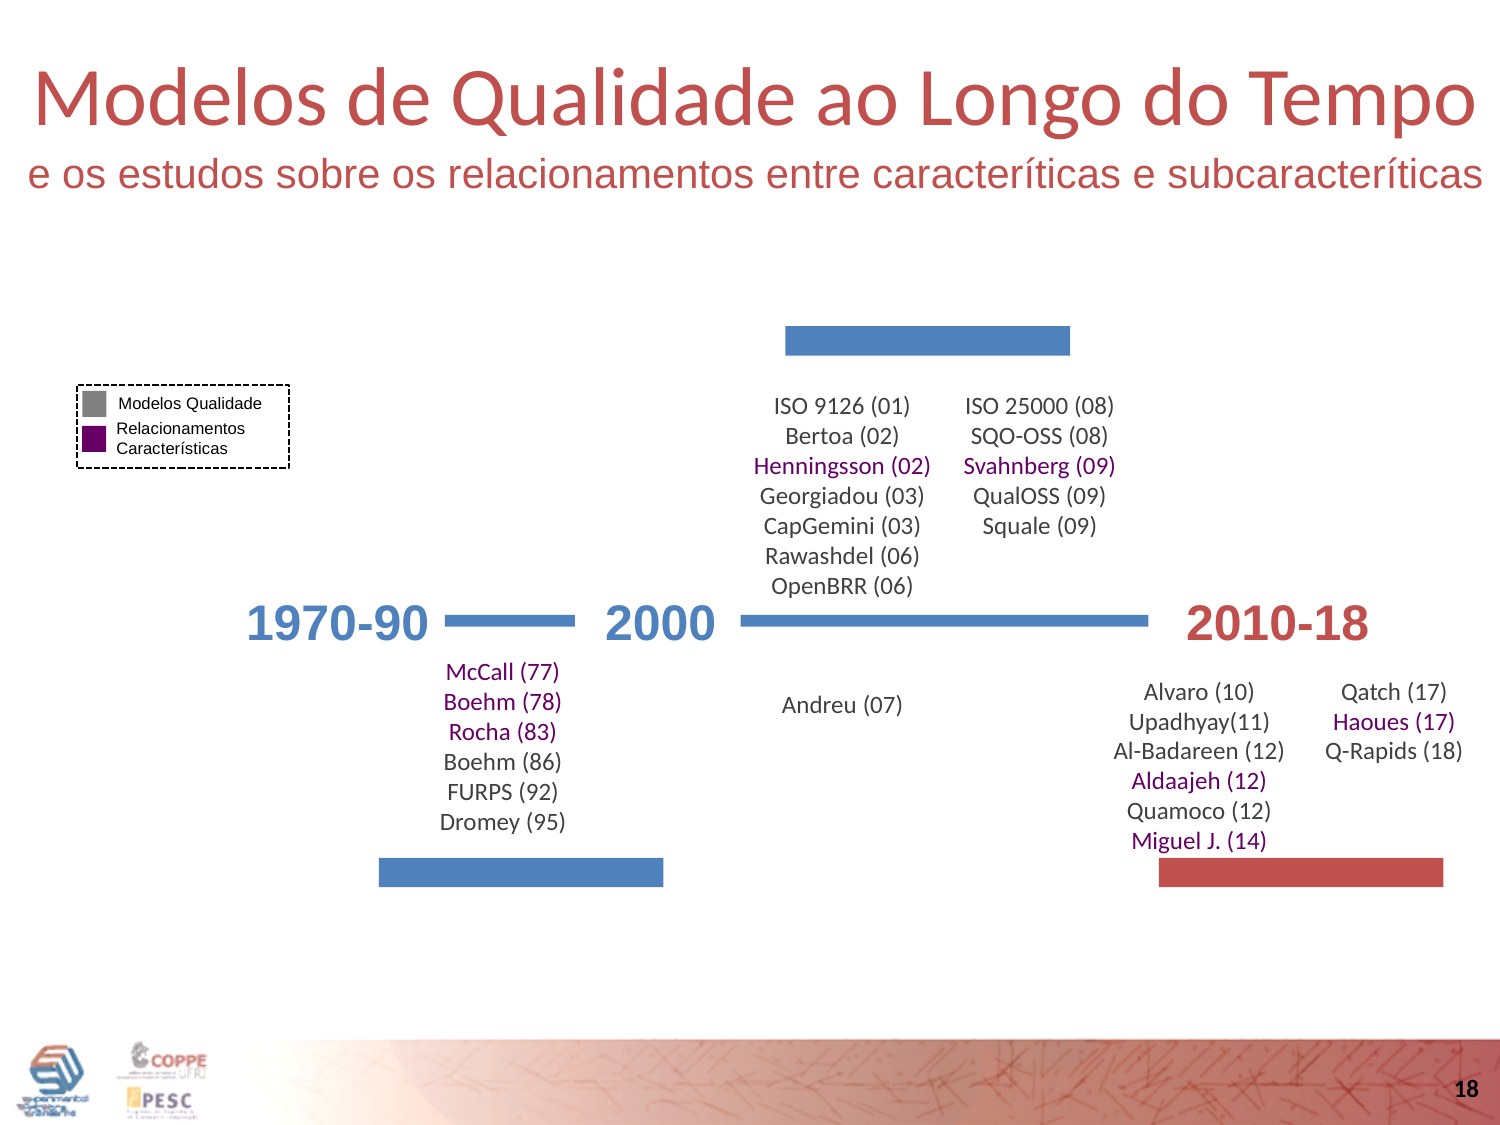

Modelos de Qualidade ao Longo do Tempo

e os estudos sobre os relacionamentos entre caracteríticas e subcaracteríticas

ISO 9126 (01)
Bertoa (02)
Henningsson (02)
Georgiadou (03)
CapGemini (03)
Rawashdel (06)
OpenBRR (06)

Andreu (07)
ISO 25000 (08)
SQO-OSS (08)
Svahnberg (09)
QualOSS (09)
Squale (09)

Modelos Qualidade

Relacionamentos Características

1970-90
2000
2010-18

McCall (77)
Boehm (78)
Rocha (83)
Boehm (86)
FURPS (92)
Dromey (95)
Alvaro (10)
Upadhyay(11)
Al-Badareen (12)
Aldaajeh (12)
Quamoco (12)
Miguel J. (14)
Qatch (17)
Haoues (17)
Q-Rapids (18)